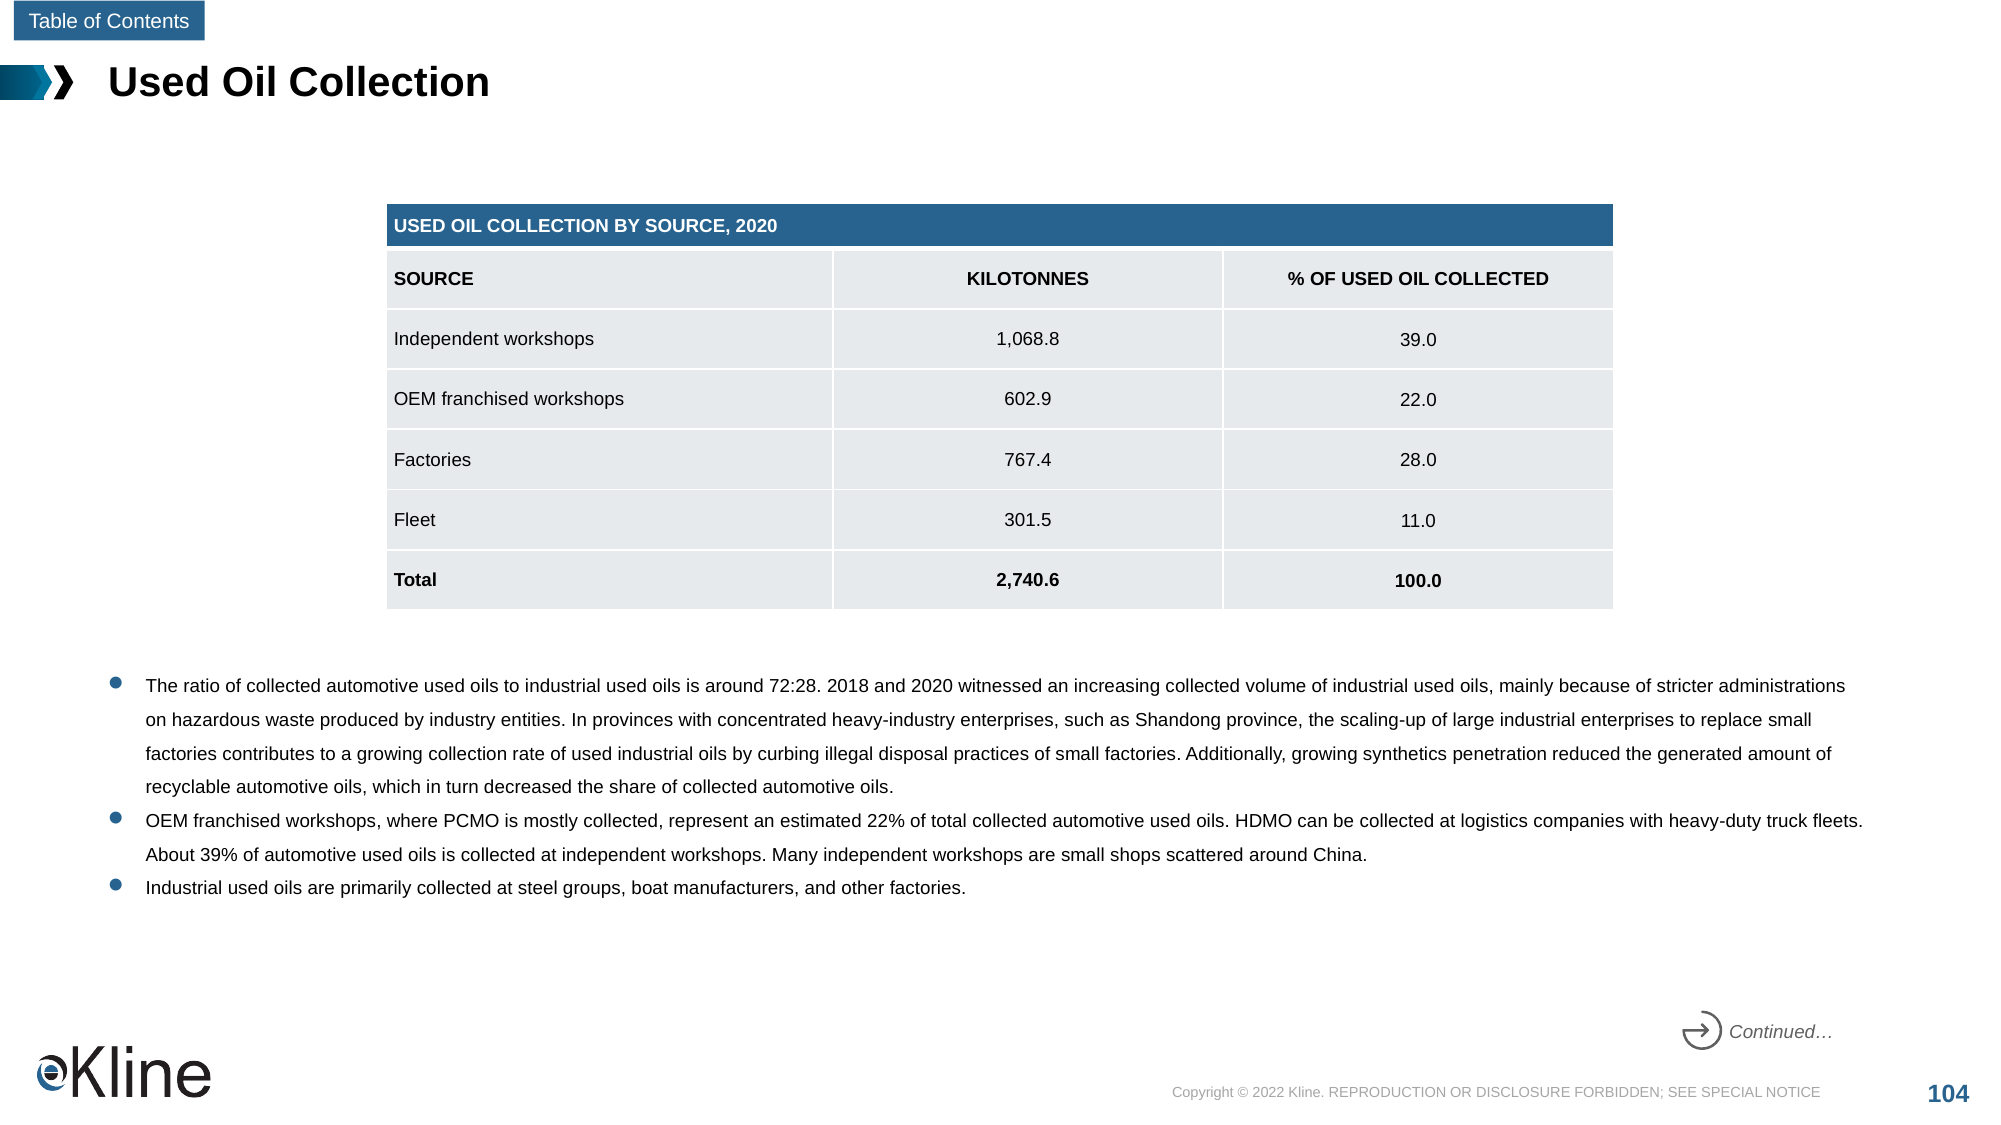

# Used Oil Collection
| USED OIL COLLECTION BY SOURCE, 2020 |  |  |
| --- | --- | --- |
| SOURCE | KILOTONNES | % OF USED OIL COLLECTED |
| Independent workshops | 1,068.8 | 39.0 |
| OEM franchised workshops | 602.9 | 22.0 |
| Factories | 767.4 | 28.0 |
| Fleet | 301.5 | 11.0 |
| Total | 2,740.6 | 100.0 |
The ratio of collected automotive used oils to industrial used oils is around 72:28. 2018 and 2020 witnessed an increasing collected volume of industrial used oils, mainly because of stricter administrations on hazardous waste produced by industry entities. In provinces with concentrated heavy-industry enterprises, such as Shandong province, the scaling-up of large industrial enterprises to replace small factories contributes to a growing collection rate of used industrial oils by curbing illegal disposal practices of small factories. Additionally, growing synthetics penetration reduced the generated amount of recyclable automotive oils, which in turn decreased the share of collected automotive oils.
OEM franchised workshops, where PCMO is mostly collected, represent an estimated 22% of total collected automotive used oils. HDMO can be collected at logistics companies with heavy-duty truck fleets. About 39% of automotive used oils is collected at independent workshops. Many independent workshops are small shops scattered around China.
Industrial used oils are primarily collected at steel groups, boat manufacturers, and other factories.

Continued…